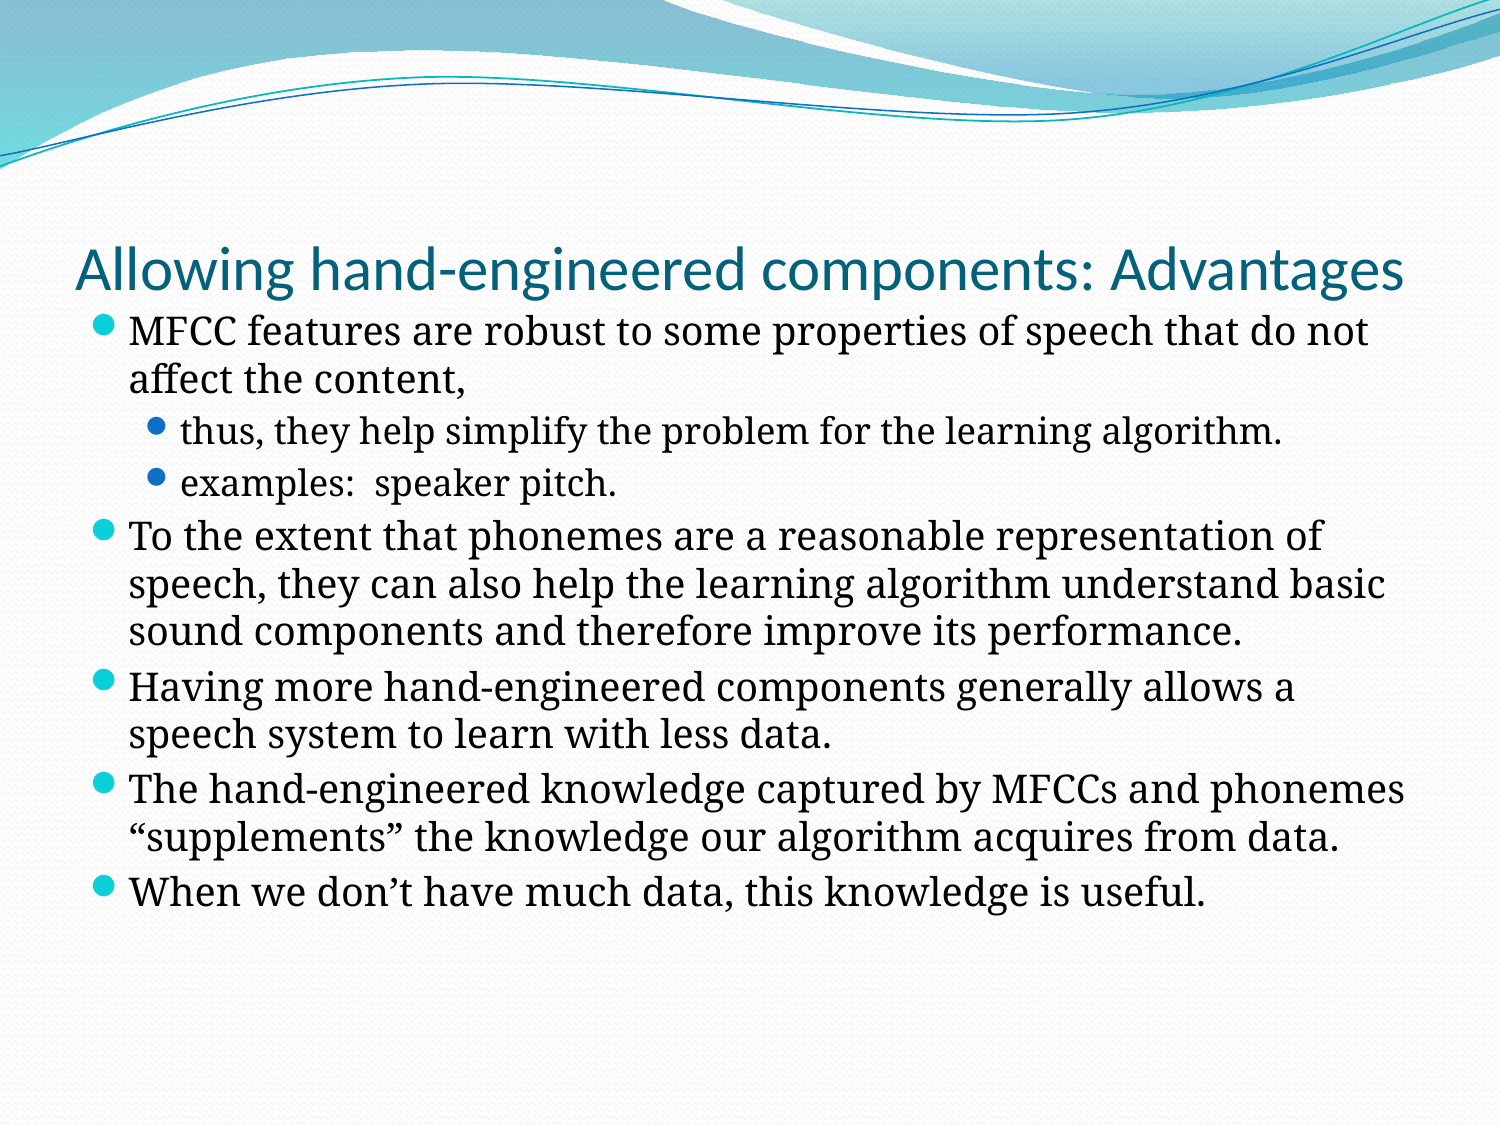

# Allowing hand-engineered components: Advantages

MFCC features are robust to some properties of speech that do not affect the content,
thus, they help simplify the problem for the learning algorithm.
examples:  speaker pitch.
To the extent that phonemes are a reasonable representation of speech, they can also help the learning algorithm understand basic sound components and therefore improve its performance.
Having more hand-engineered components generally allows a speech system to learn with less data.
The hand-engineered knowledge captured by MFCCs and phonemes “supplements” the knowledge our algorithm acquires from data.
When we don’t have much data, this knowledge is useful.